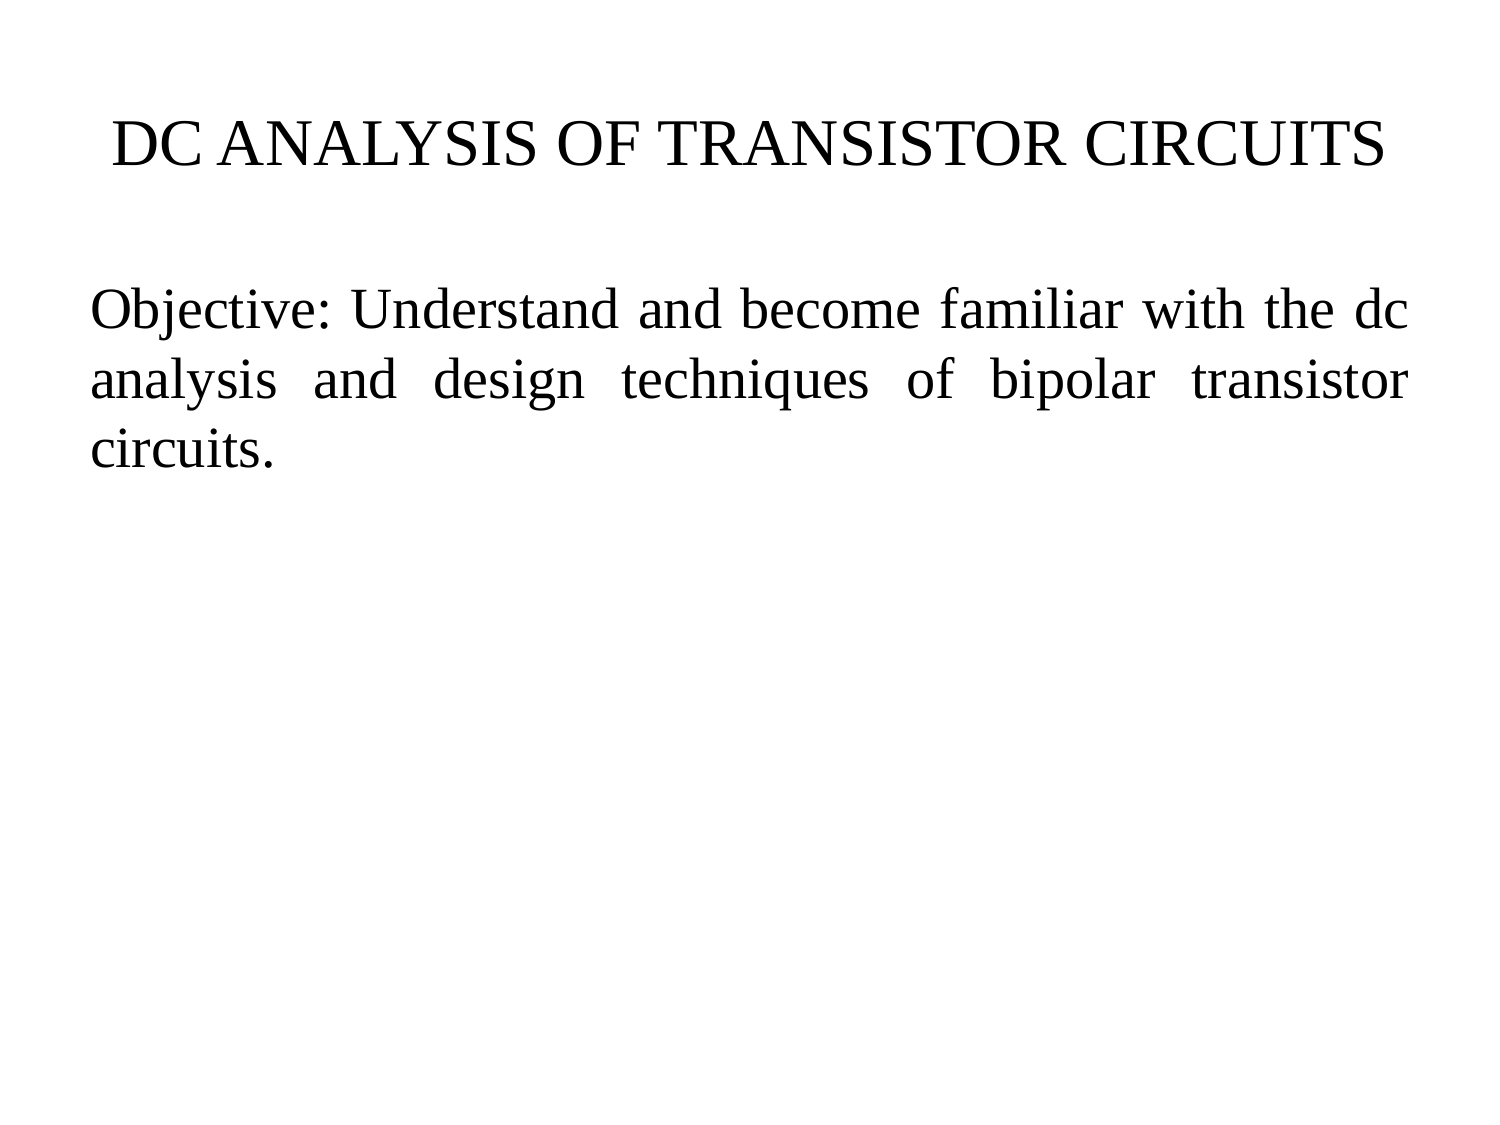

# DC ANALYSIS OF TRANSISTOR CIRCUITS
Objective: Understand and become familiar with the dc analysis and design techniques of bipolar transistor circuits.